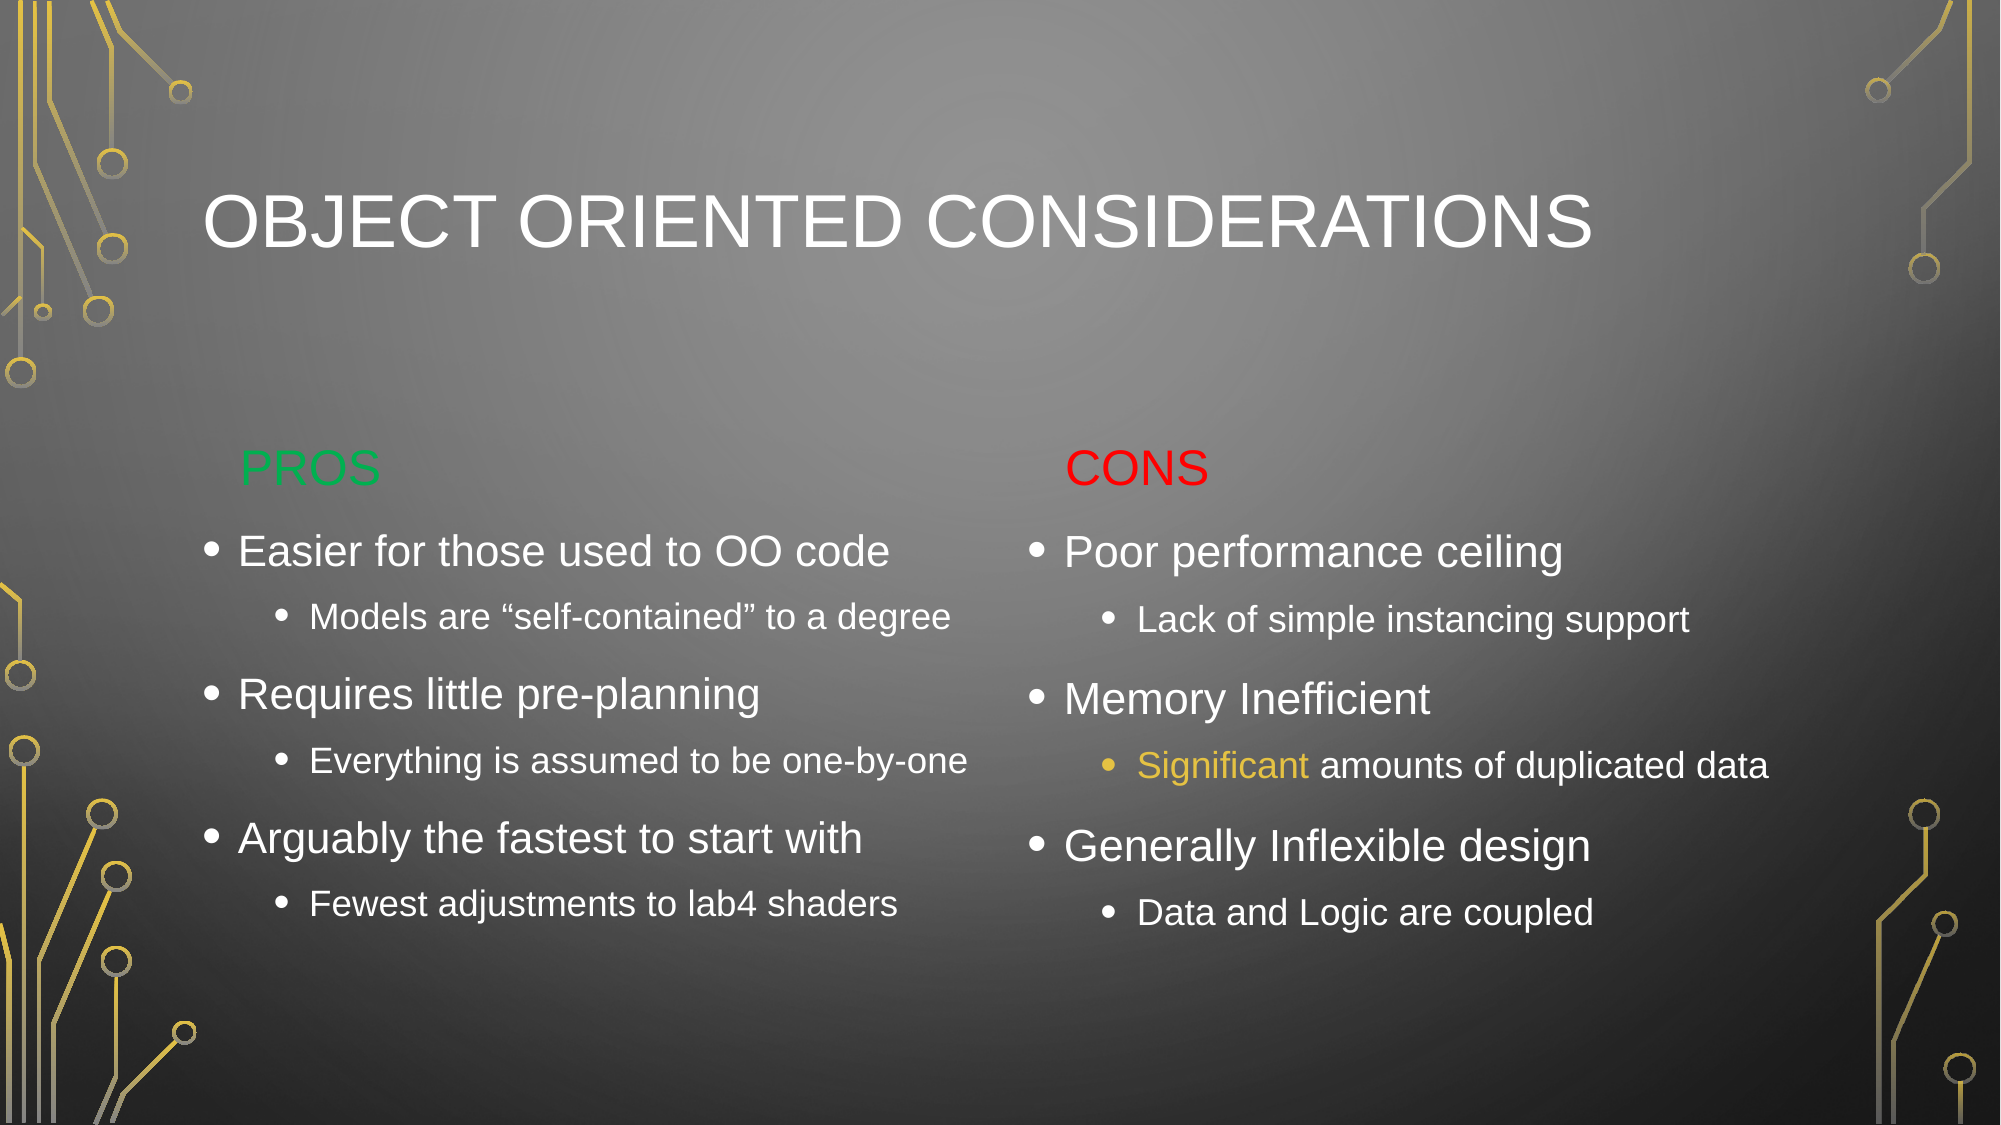

# Object oriented considerations
cons
pros
Easier for those used to OO code
Models are “self-contained” to a degree
Requires little pre-planning
Everything is assumed to be one-by-one
Arguably the fastest to start with
Fewest adjustments to lab4 shaders
Poor performance ceiling
Lack of simple instancing support
Memory Inefficient
Significant amounts of duplicated data
Generally Inflexible design
Data and Logic are coupled